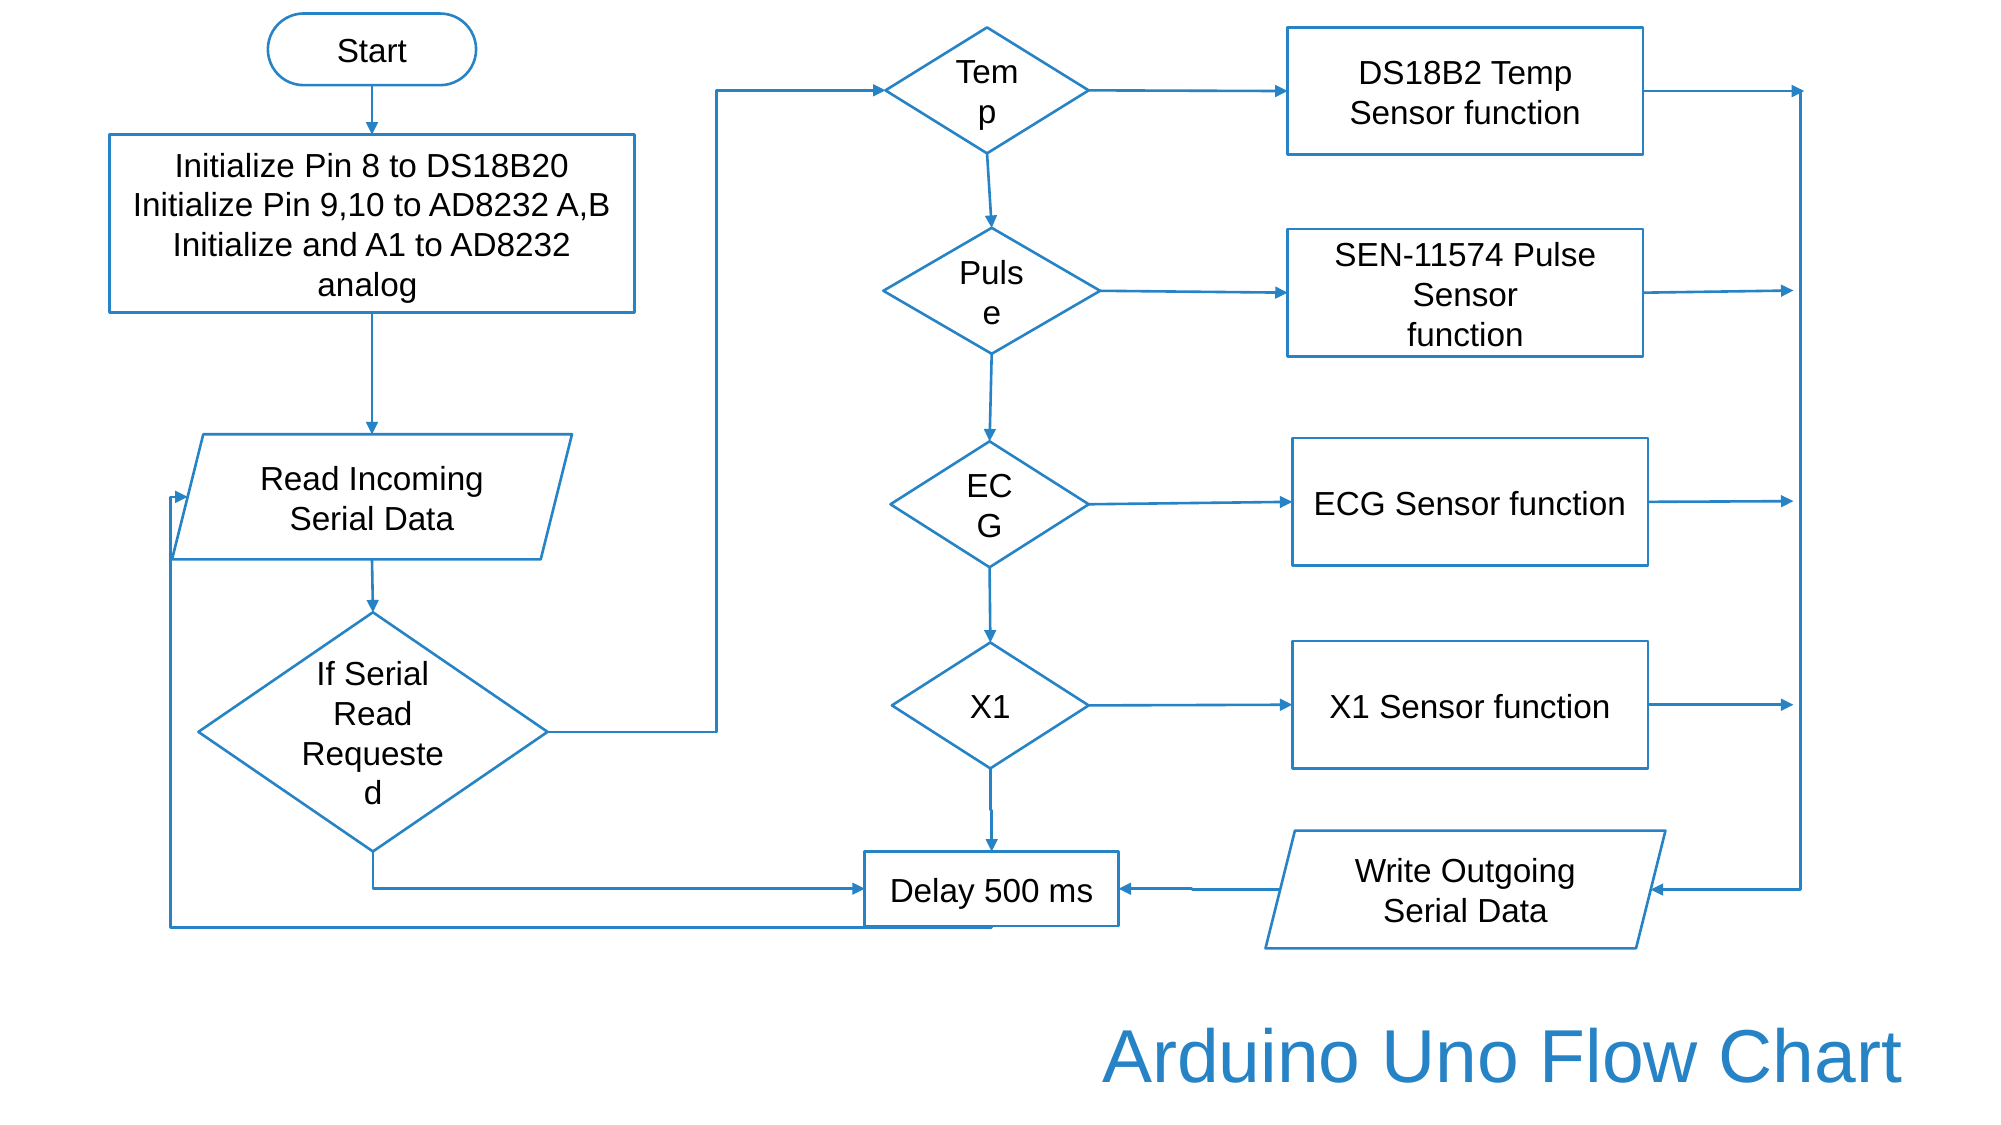

Start
Temp
DS18B2 Temp Sensor function
Initialize Pin 8 to DS18B20
Initialize Pin 9,10 to AD8232 A,B
Initialize and A1 to AD8232 analog
Pulse
SEN-11574 Pulse Sensor
function
Read Incoming Serial Data
ECG Sensor function
ECG
If Serial Read Requested
X1 Sensor function
X1
Write Outgoing Serial Data
Delay 500 ms
Arduino Uno Flow Chart